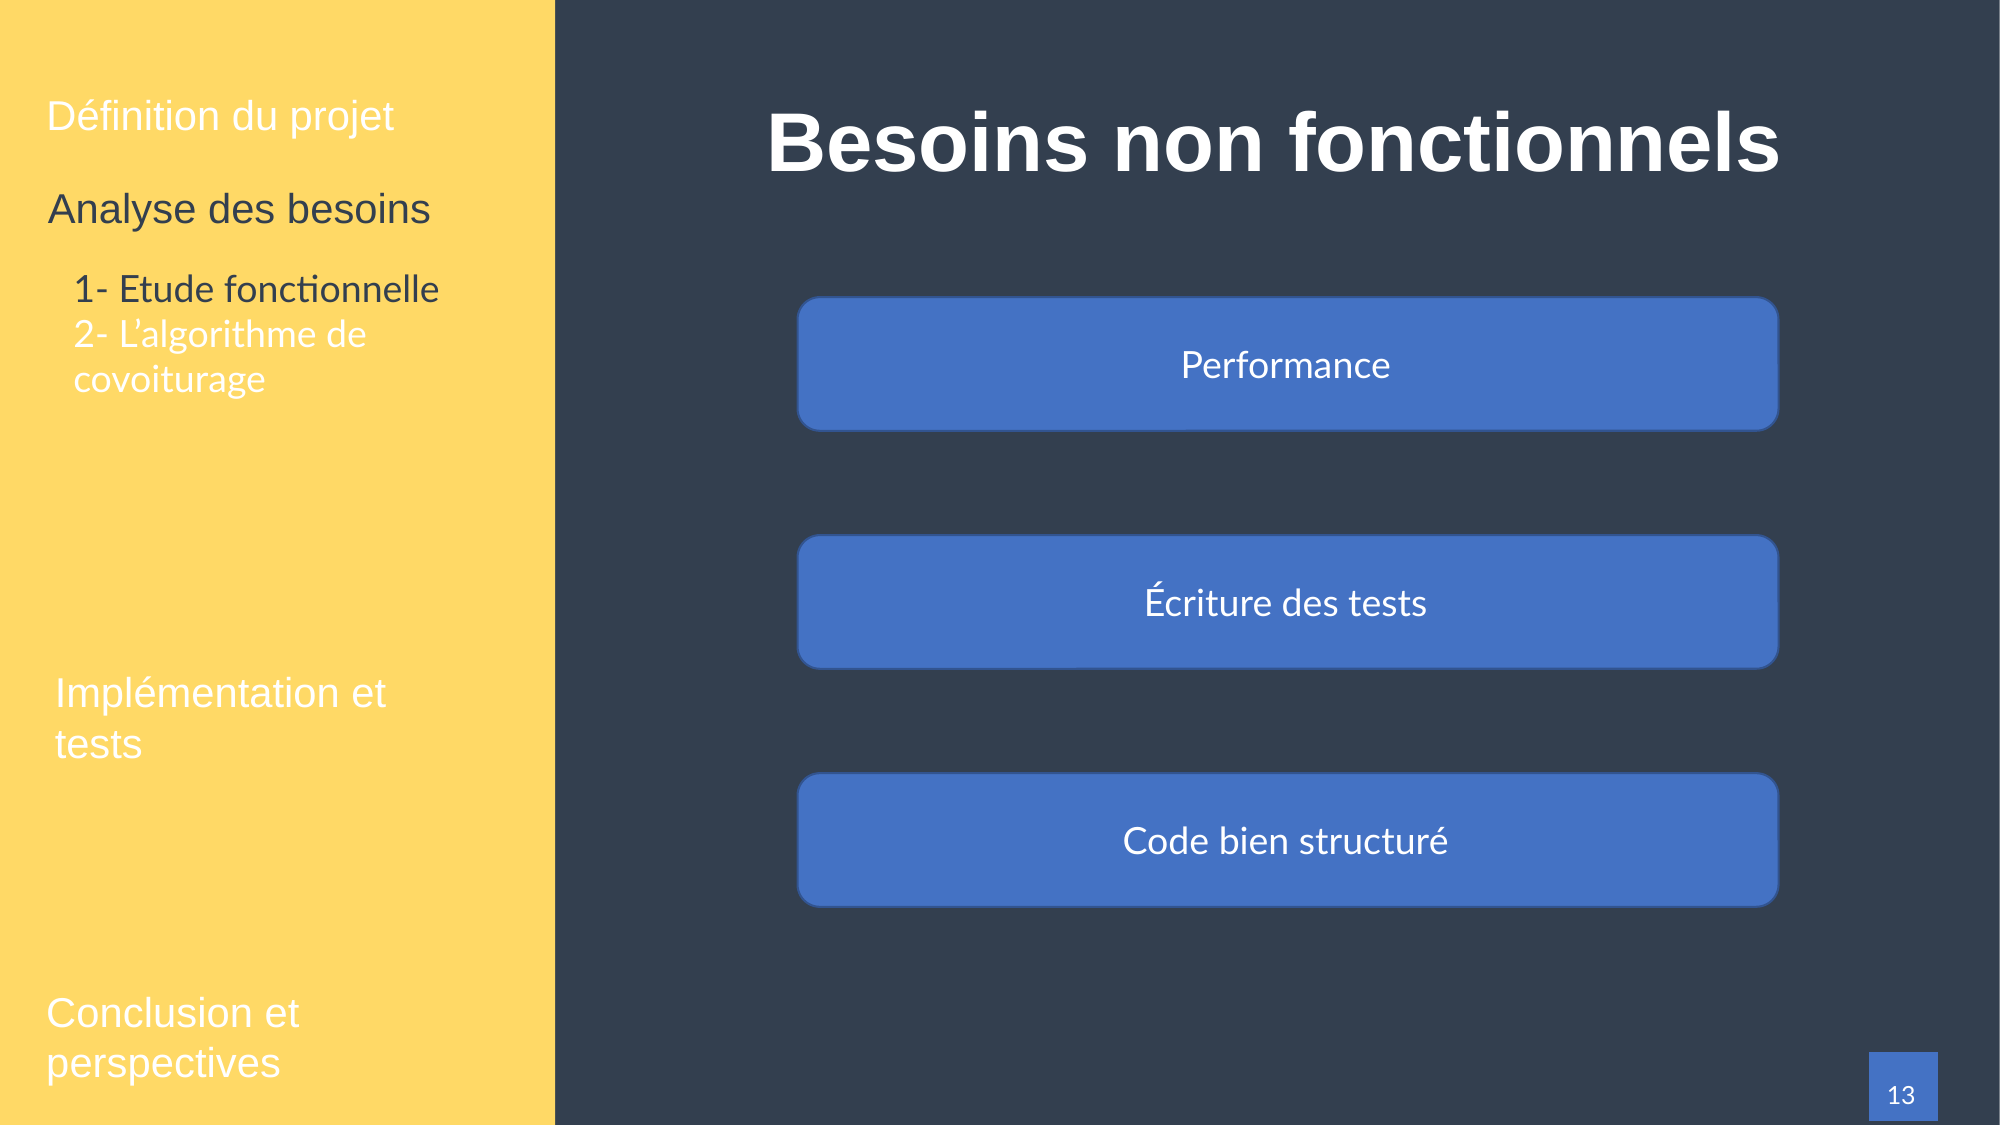

Définition du projet
Besoins non fonctionnels
Analyse des besoins
1- Etude fonctionnelle
2- L’algorithme de covoiturage

Performance

Écriture des tests

Implémentation et tests

Code bien structuré
Conclusion et perspectives

13